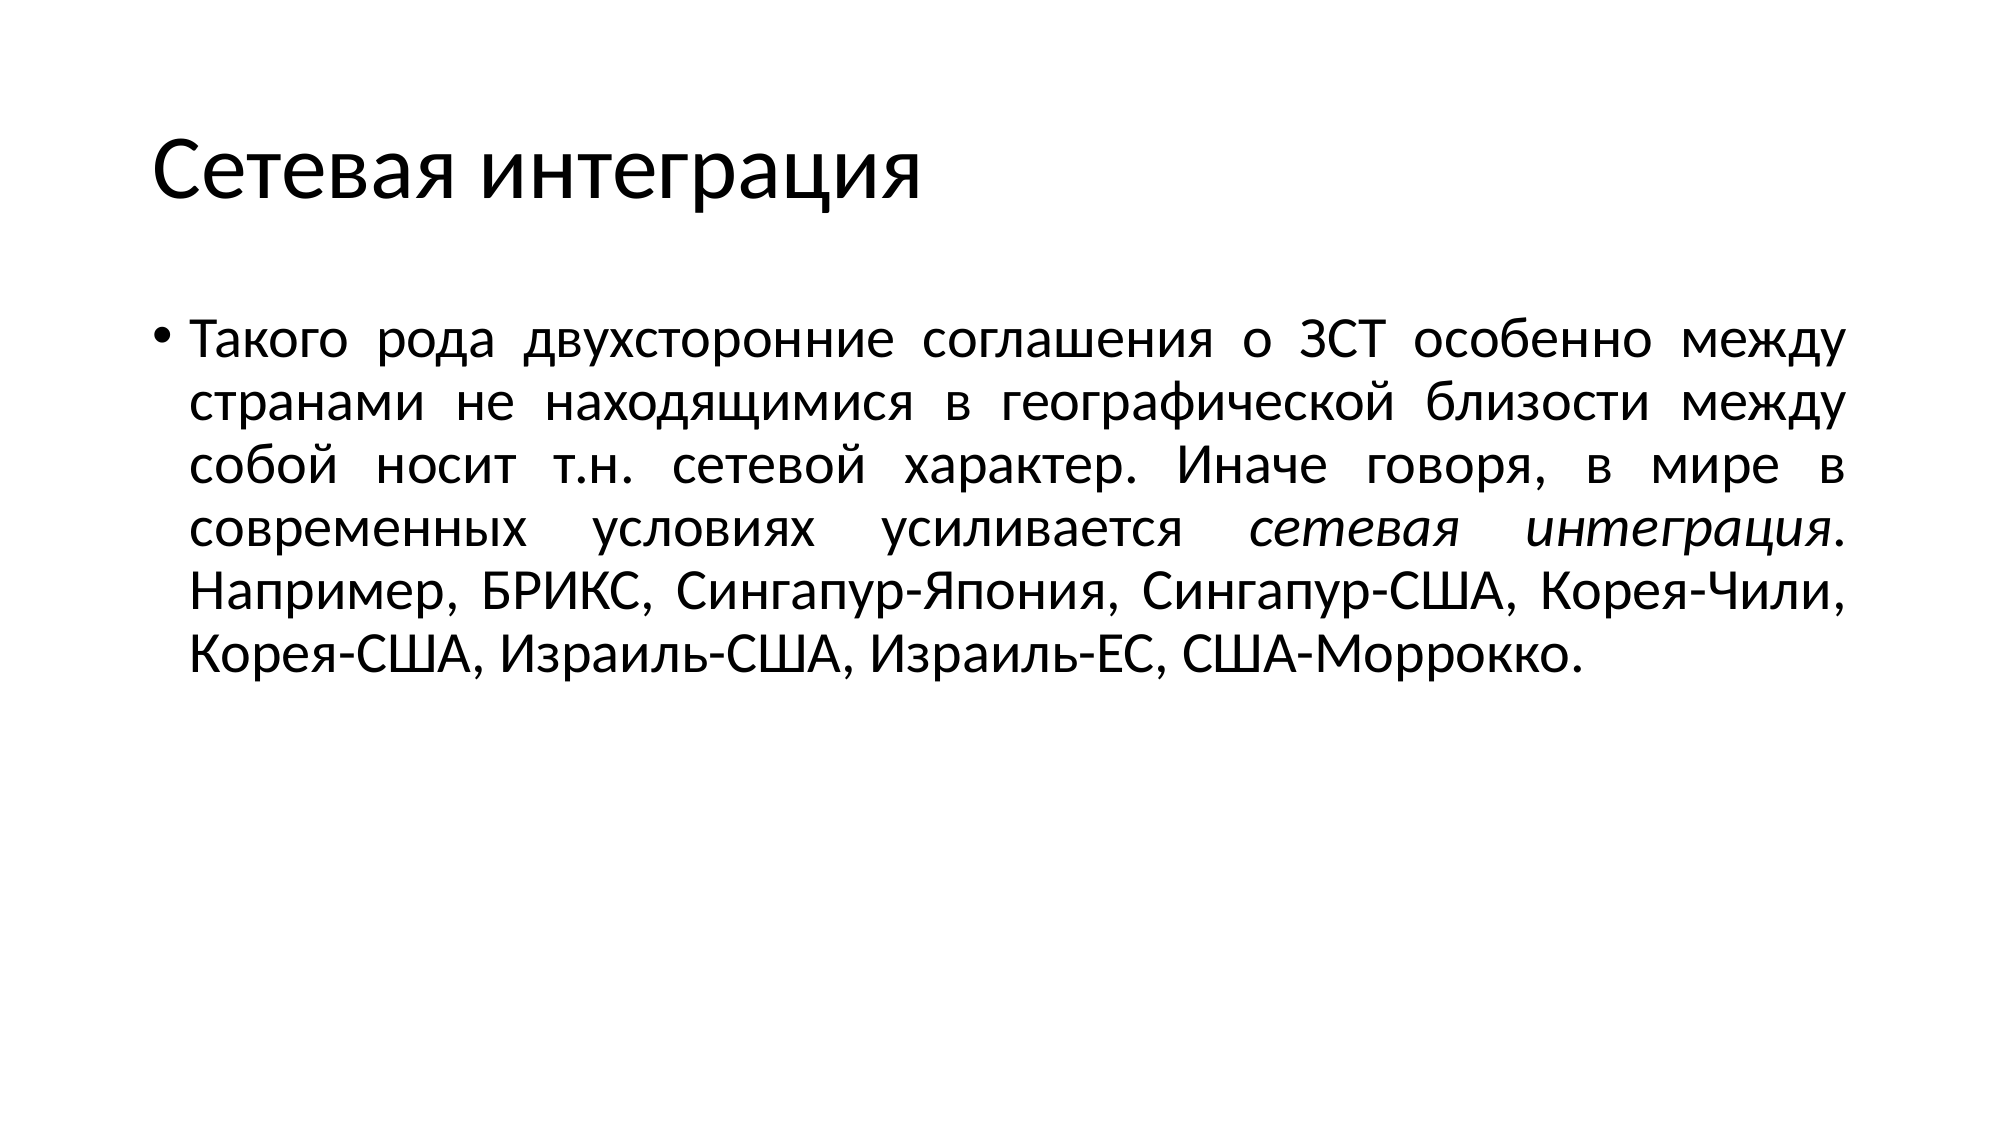

Сетевая интеграция
Такого рода двухсторонние соглашения о ЗСТ особенно между странами не находящимися в географической близости между собой носит т.н. сетевой характер. Иначе говоря, в мире в современных условиях усиливается сетевая интеграция. Например, БРИКС, Сингапур-Япония, Сингапур-США, Корея-Чили, Корея-США, Израиль-США, Израиль-ЕС, США-Моррокко.